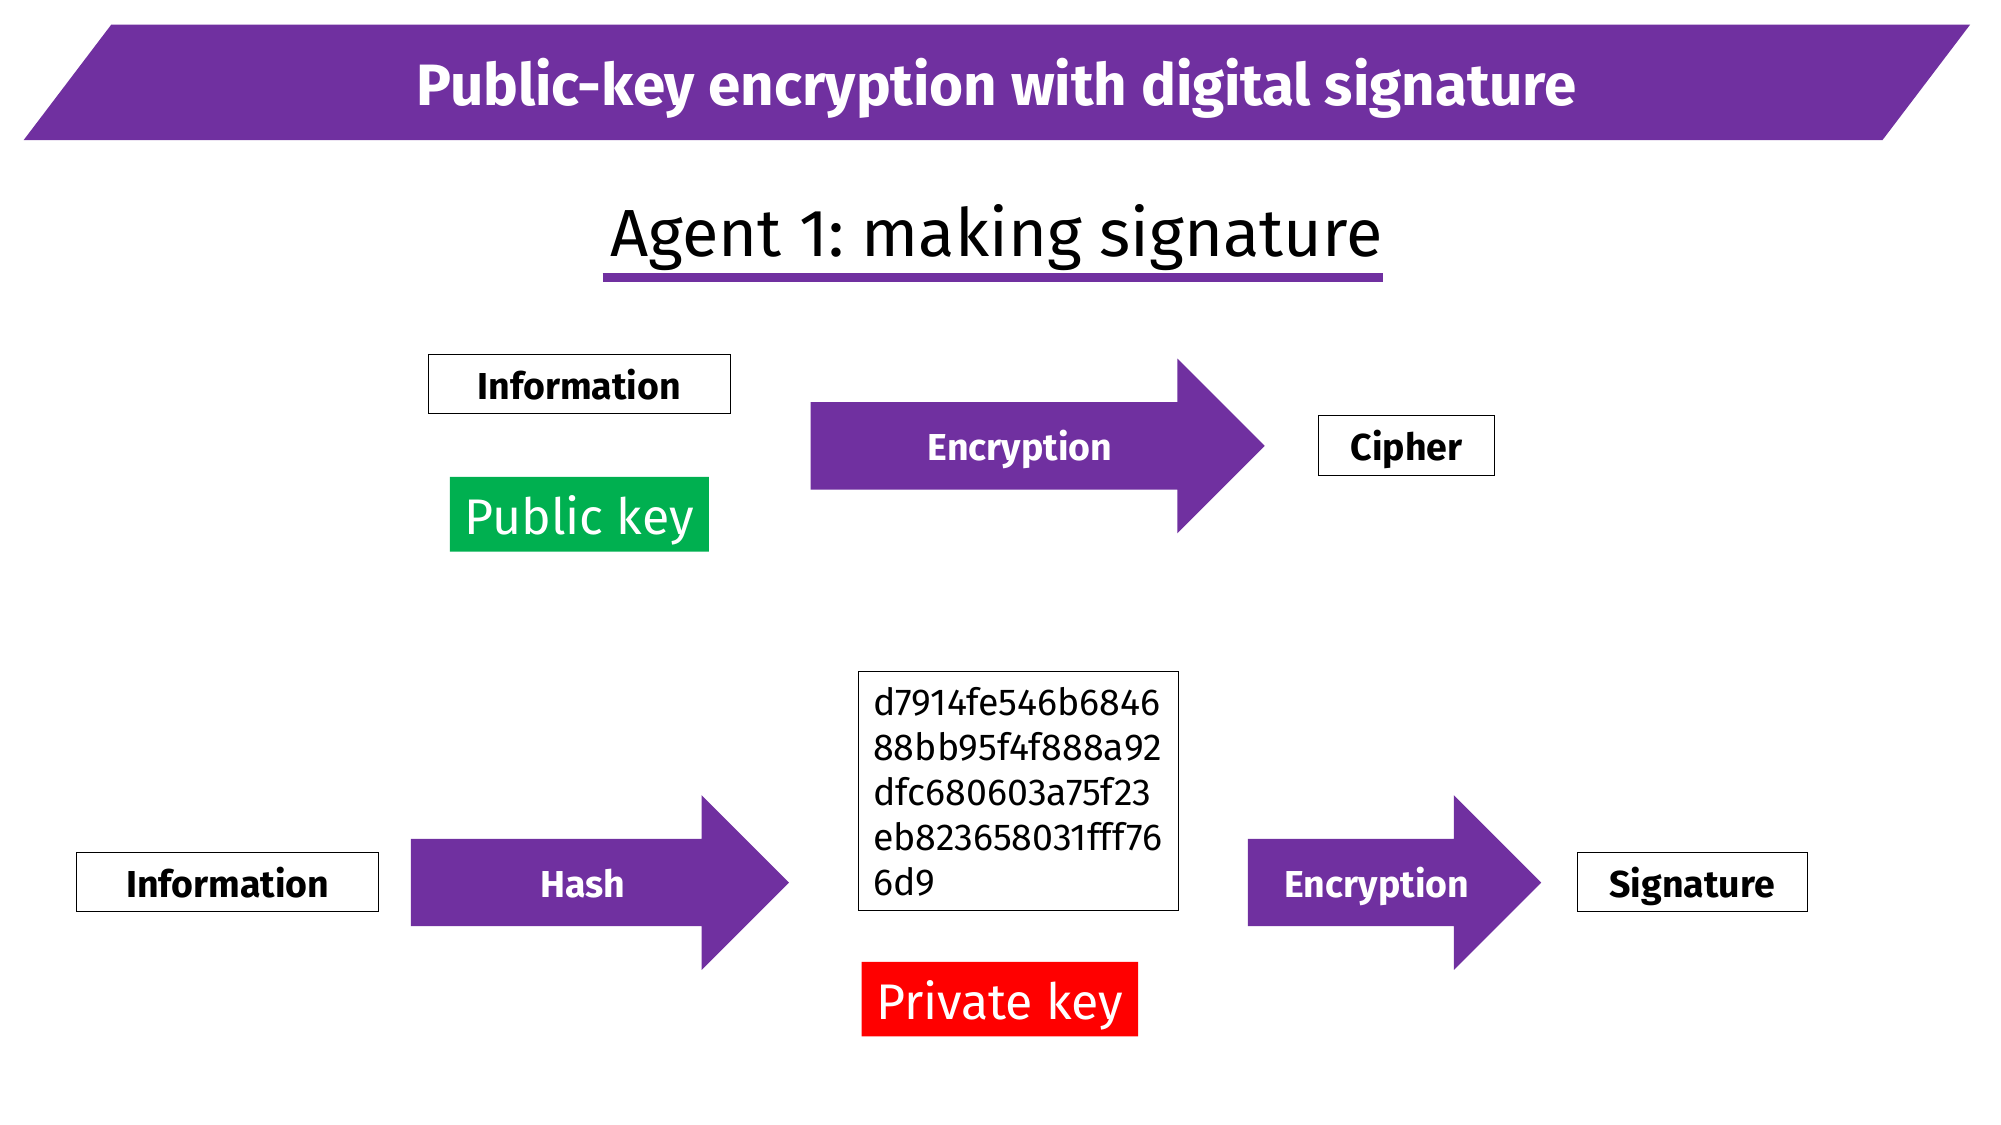

Public-key encryption with digital signature
Agent 1: making signature
Information
 Encryption
Сipher
Public key
d7914fe546b684688bb95f4f888a92dfc680603a75f23eb823658031fff766d9
 Encryption
 Hash
Information
Signature
Private key